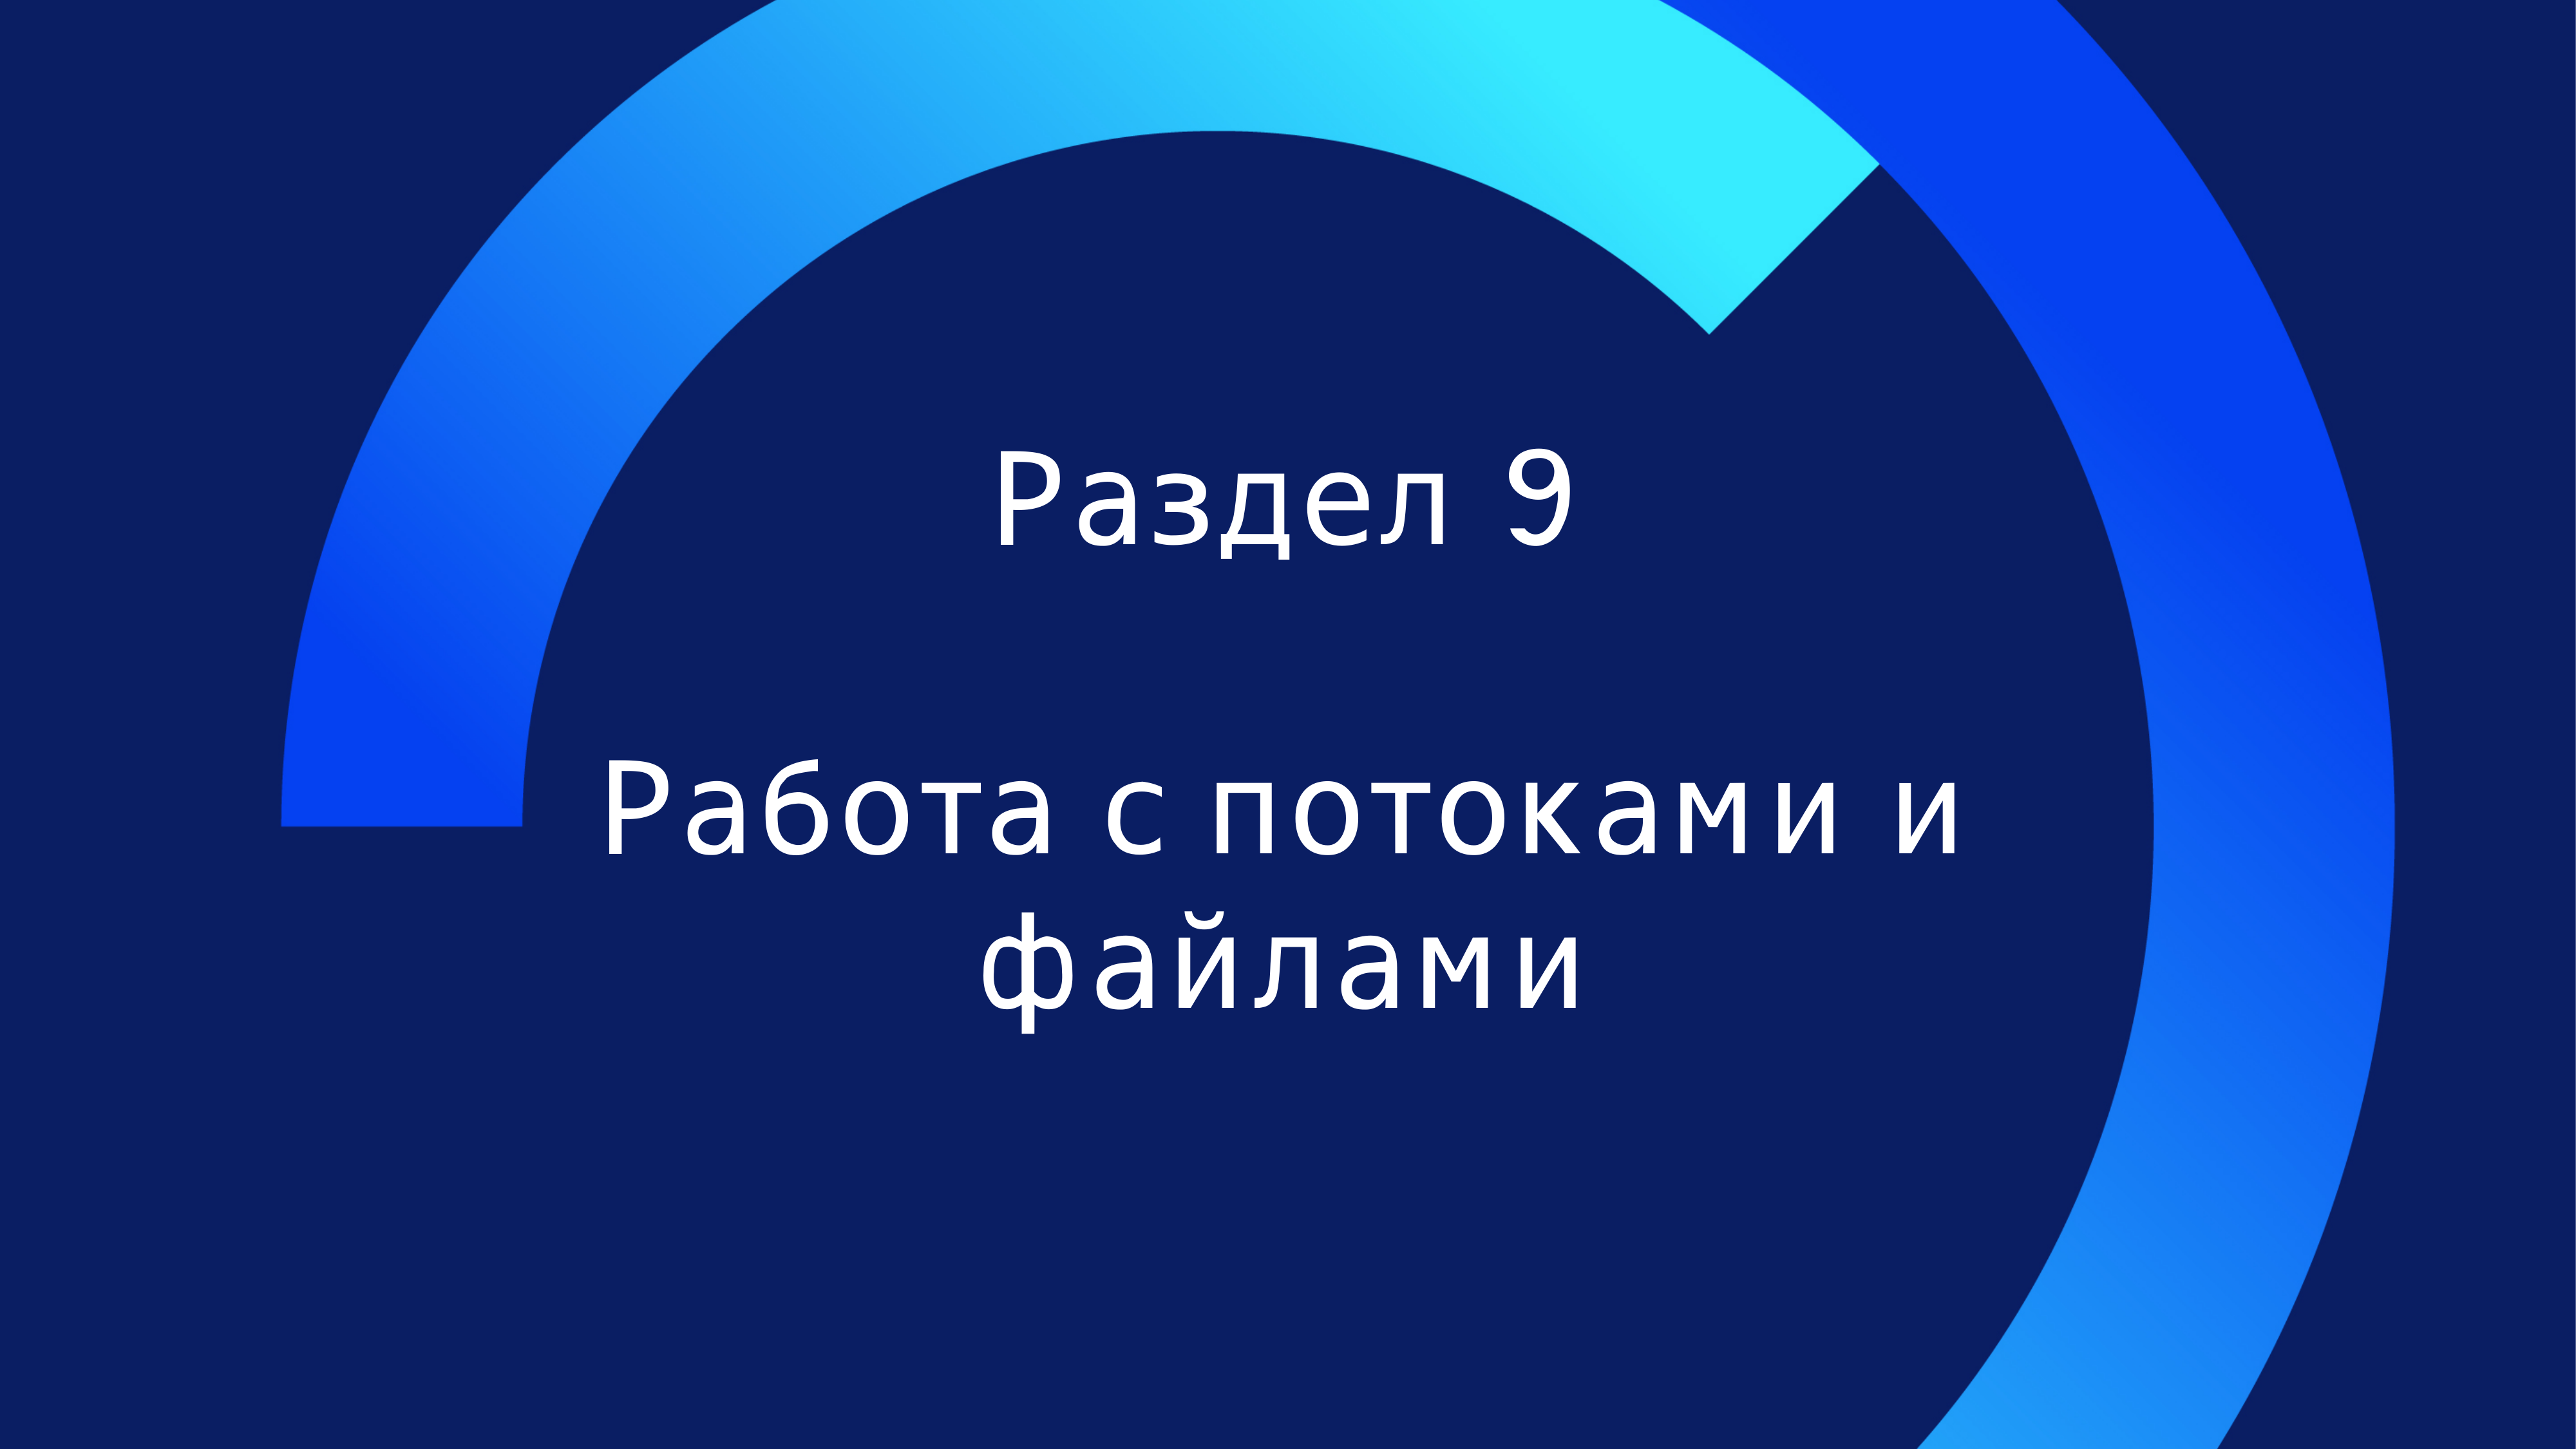

# Раздел 9 Работа с потоками и файлами